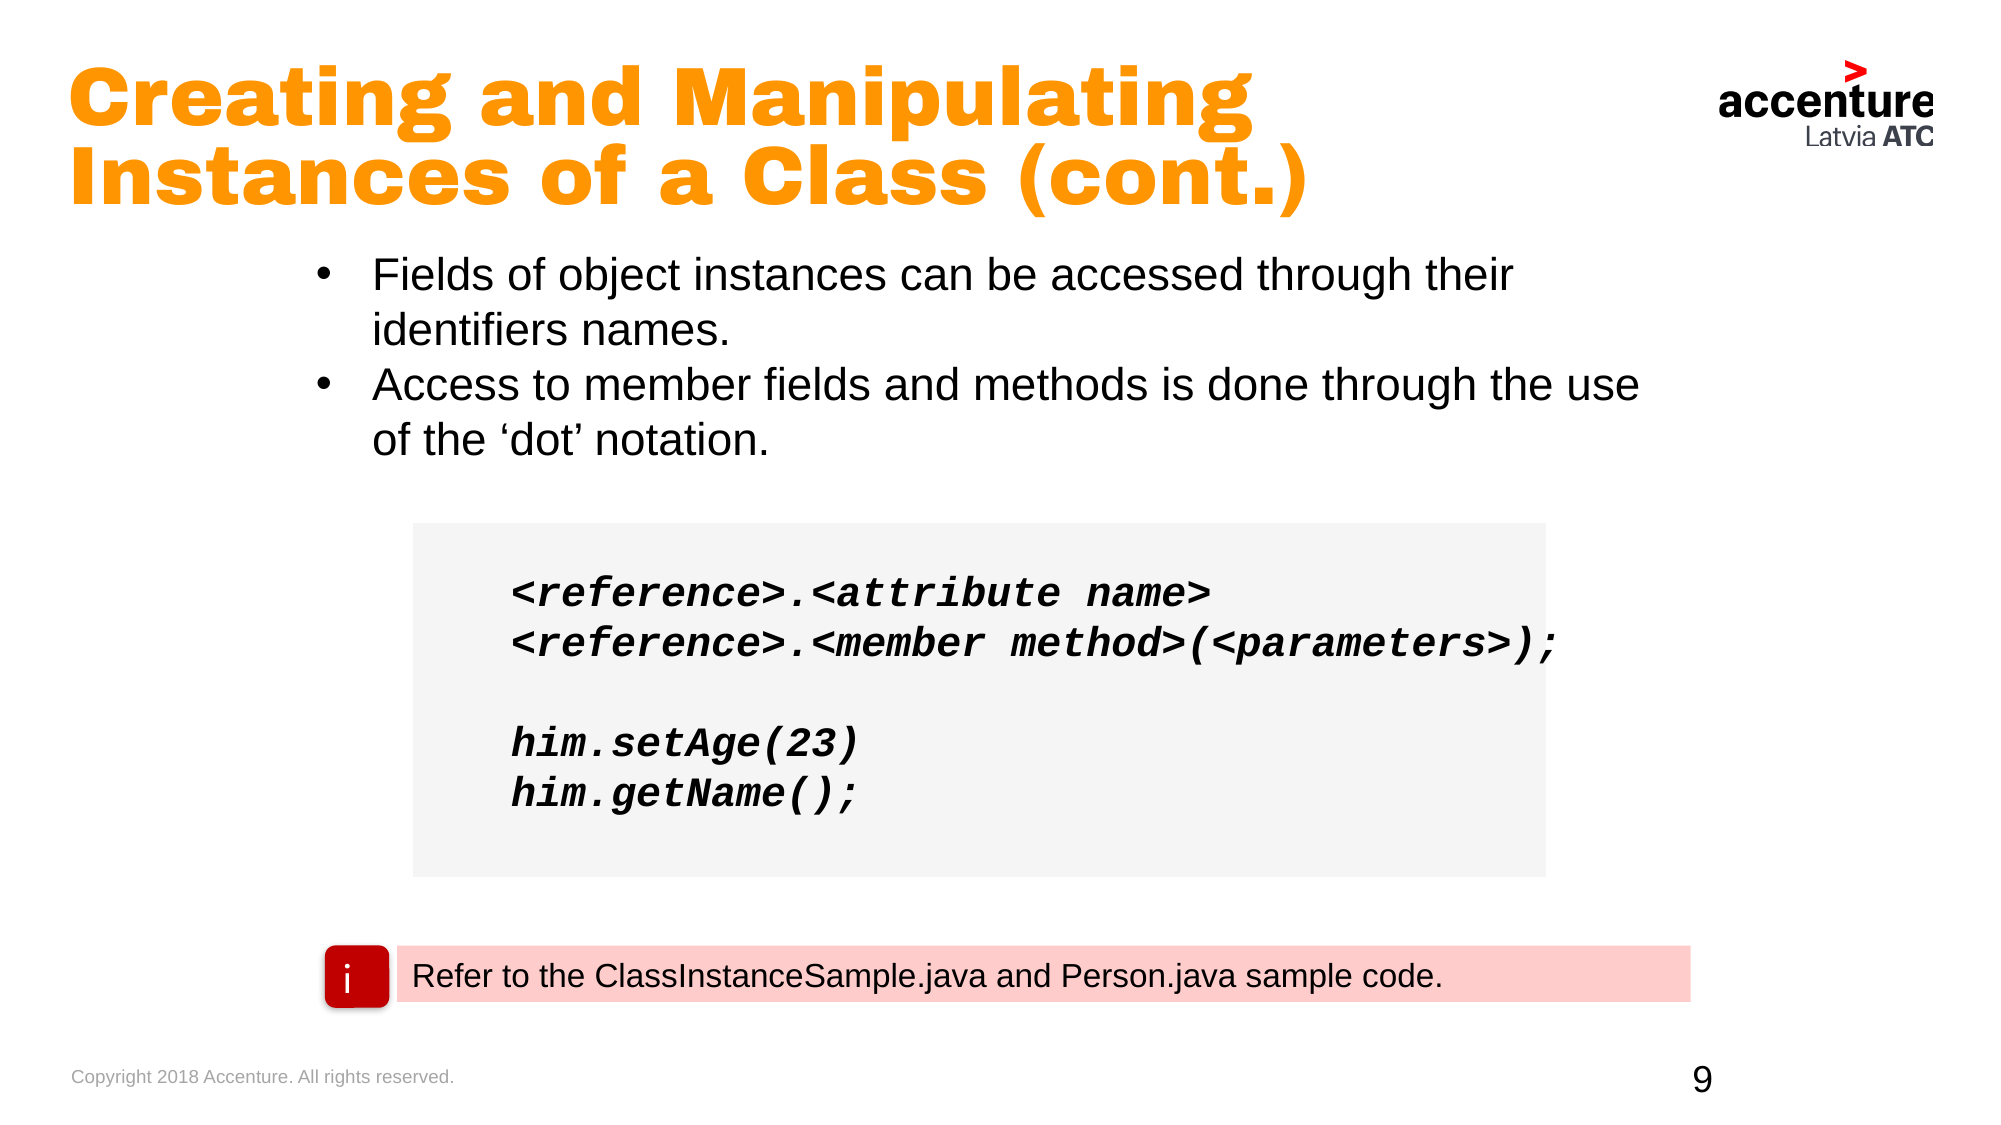

Creating and Manipulating Instances of a Class (cont.)
Fields of object instances can be accessed through their identifiers names.
Access to member fields and methods is done through the use of the ‘dot’ notation.

	<reference>.<attribute name>
	<reference>.<member method>(<parameters>);

	him.setAge(23)
	him.getName();

i
Refer to the ClassInstanceSample.java and Person.java sample code.
9